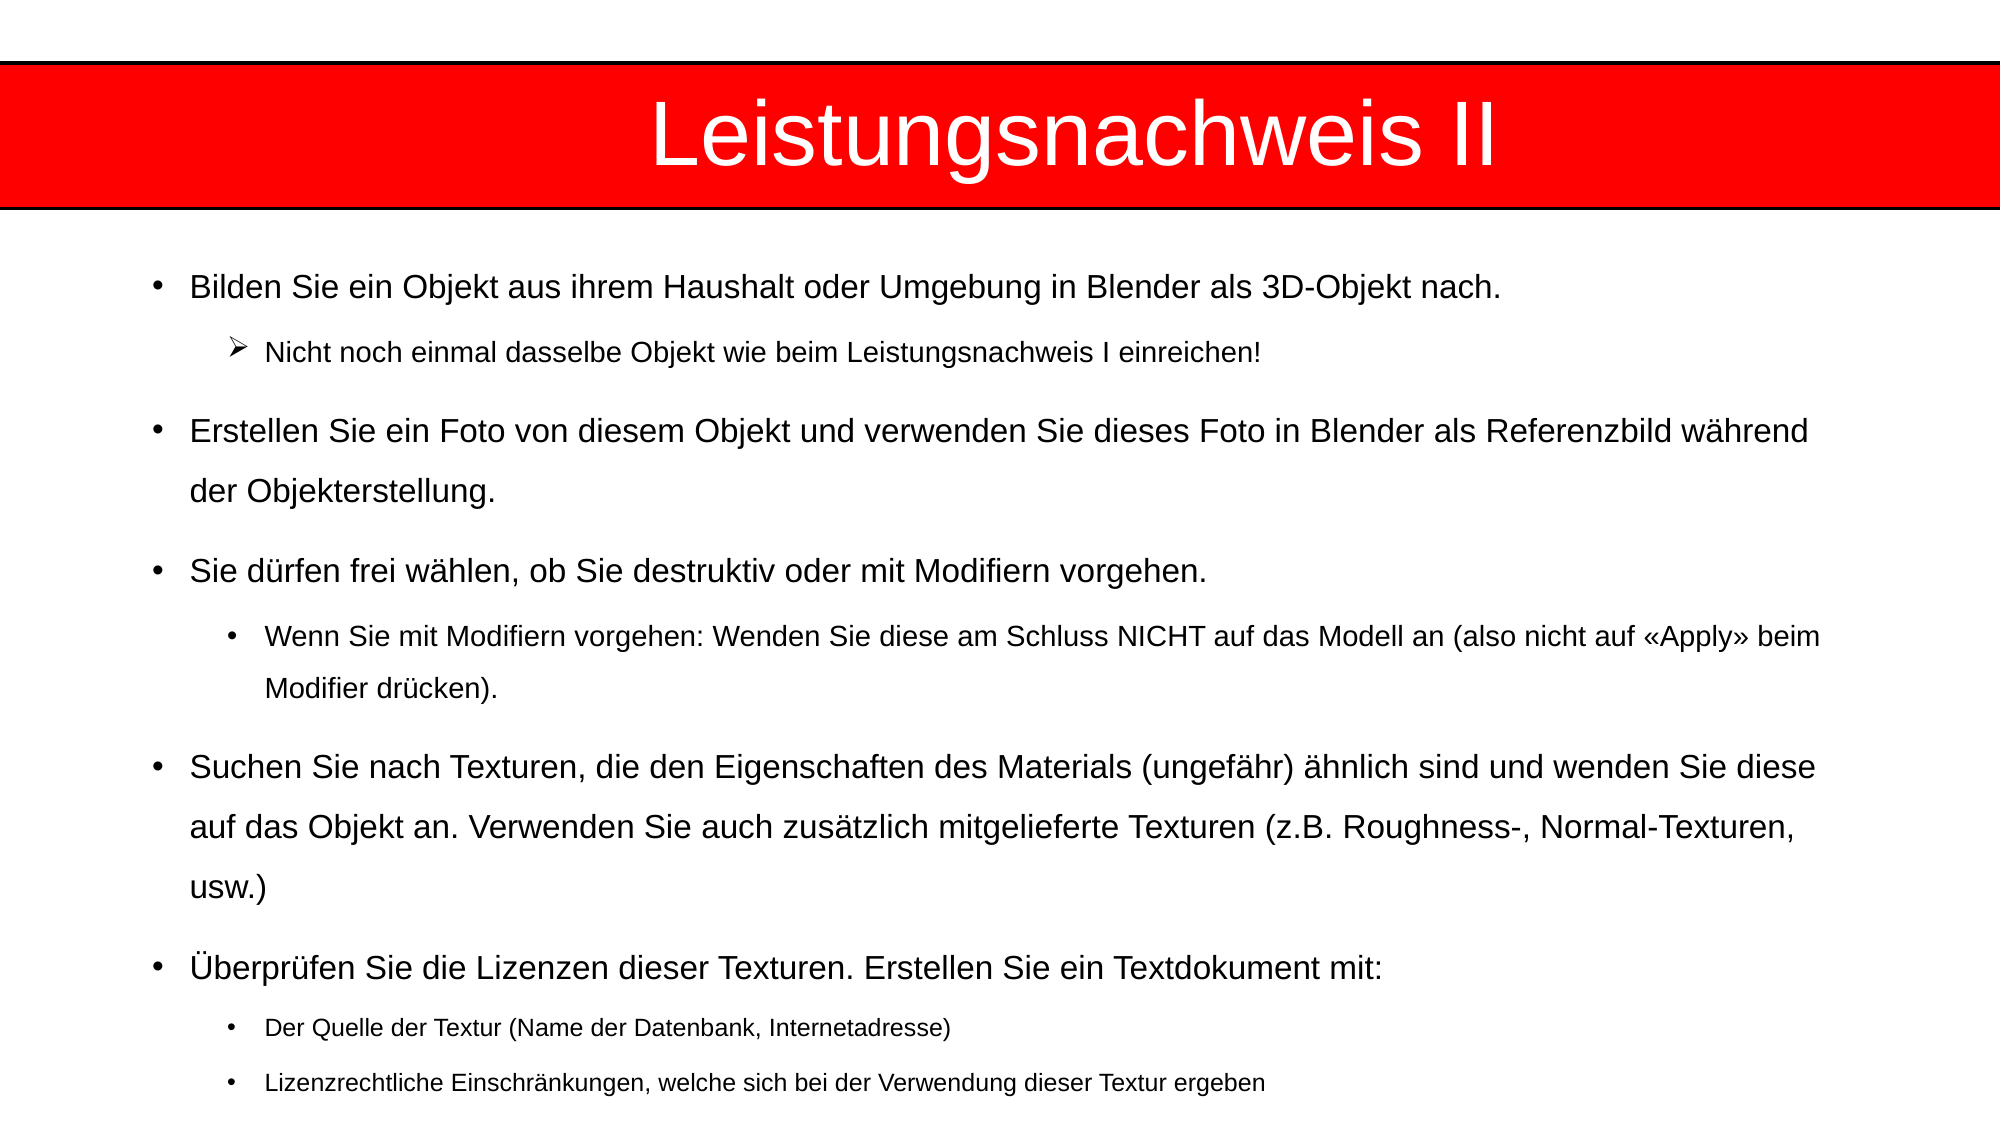

Leistungsnachweis II
Bilden Sie ein Objekt aus ihrem Haushalt oder Umgebung in Blender als 3D-Objekt nach.
Nicht noch einmal dasselbe Objekt wie beim Leistungsnachweis I einreichen!
Erstellen Sie ein Foto von diesem Objekt und verwenden Sie dieses Foto in Blender als Referenzbild während der Objekterstellung.
Sie dürfen frei wählen, ob Sie destruktiv oder mit Modifiern vorgehen.
Wenn Sie mit Modifiern vorgehen: Wenden Sie diese am Schluss NICHT auf das Modell an (also nicht auf «Apply» beim Modifier drücken).
Suchen Sie nach Texturen, die den Eigenschaften des Materials (ungefähr) ähnlich sind und wenden Sie diese auf das Objekt an. Verwenden Sie auch zusätzlich mitgelieferte Texturen (z.B. Roughness-, Normal-Texturen, usw.)
Überprüfen Sie die Lizenzen dieser Texturen. Erstellen Sie ein Textdokument mit:
Der Quelle der Textur (Name der Datenbank, Internetadresse)
Lizenzrechtliche Einschränkungen, welche sich bei der Verwendung dieser Textur ergeben